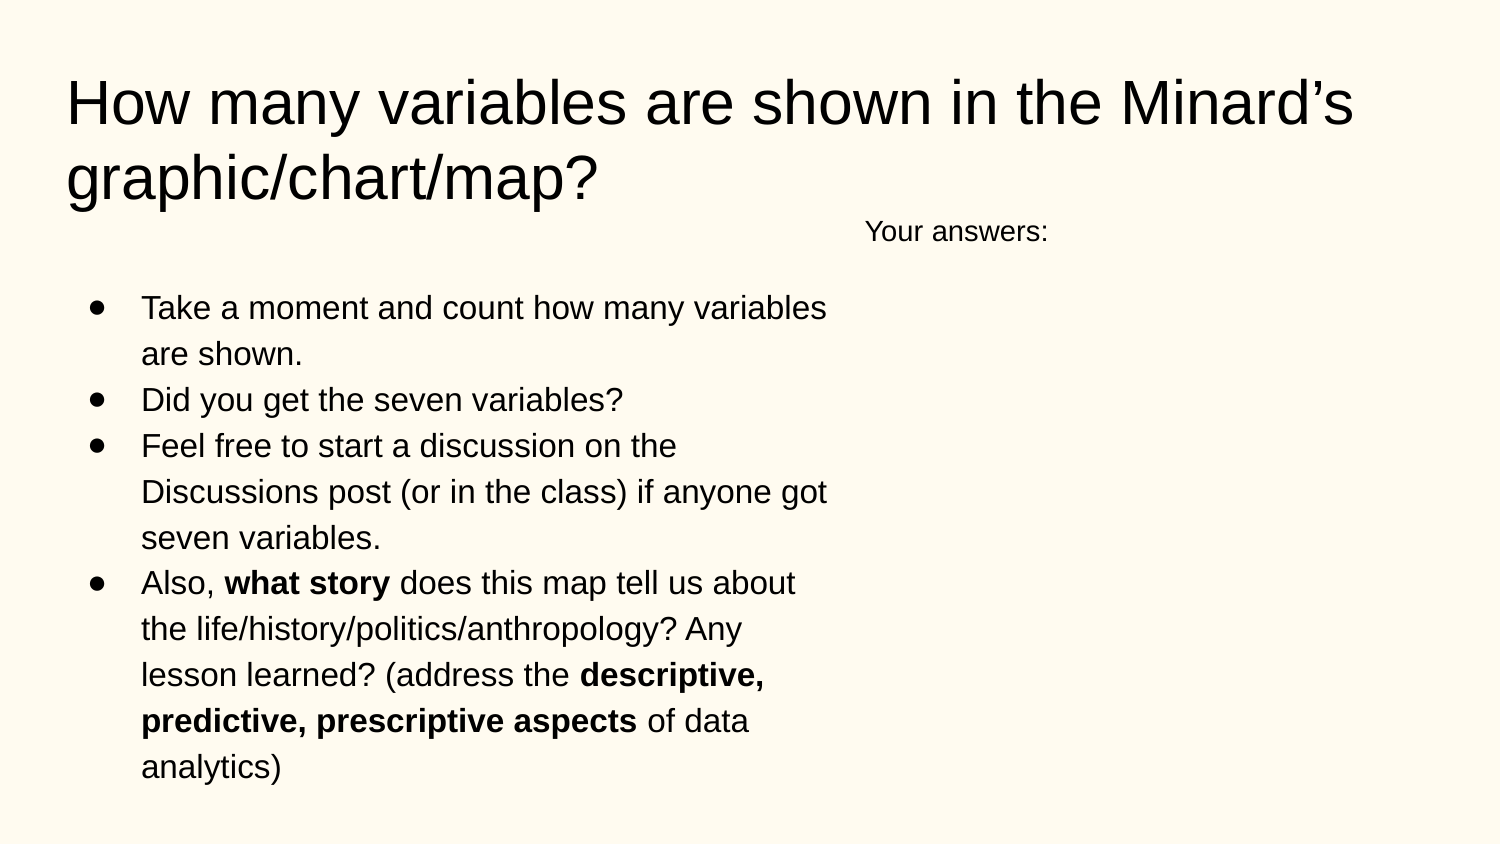

# How many variables are shown in the Minard’s graphic/chart/map?

Take a moment and count how many variables are shown.
Did you get the seven variables?
Feel free to start a discussion on the Discussions post (or in the class) if anyone got seven variables.
Also, what story does this map tell us about the life/history/politics/anthropology? Any lesson learned? (address the descriptive, predictive, prescriptive aspects of data analytics)
Your answers: